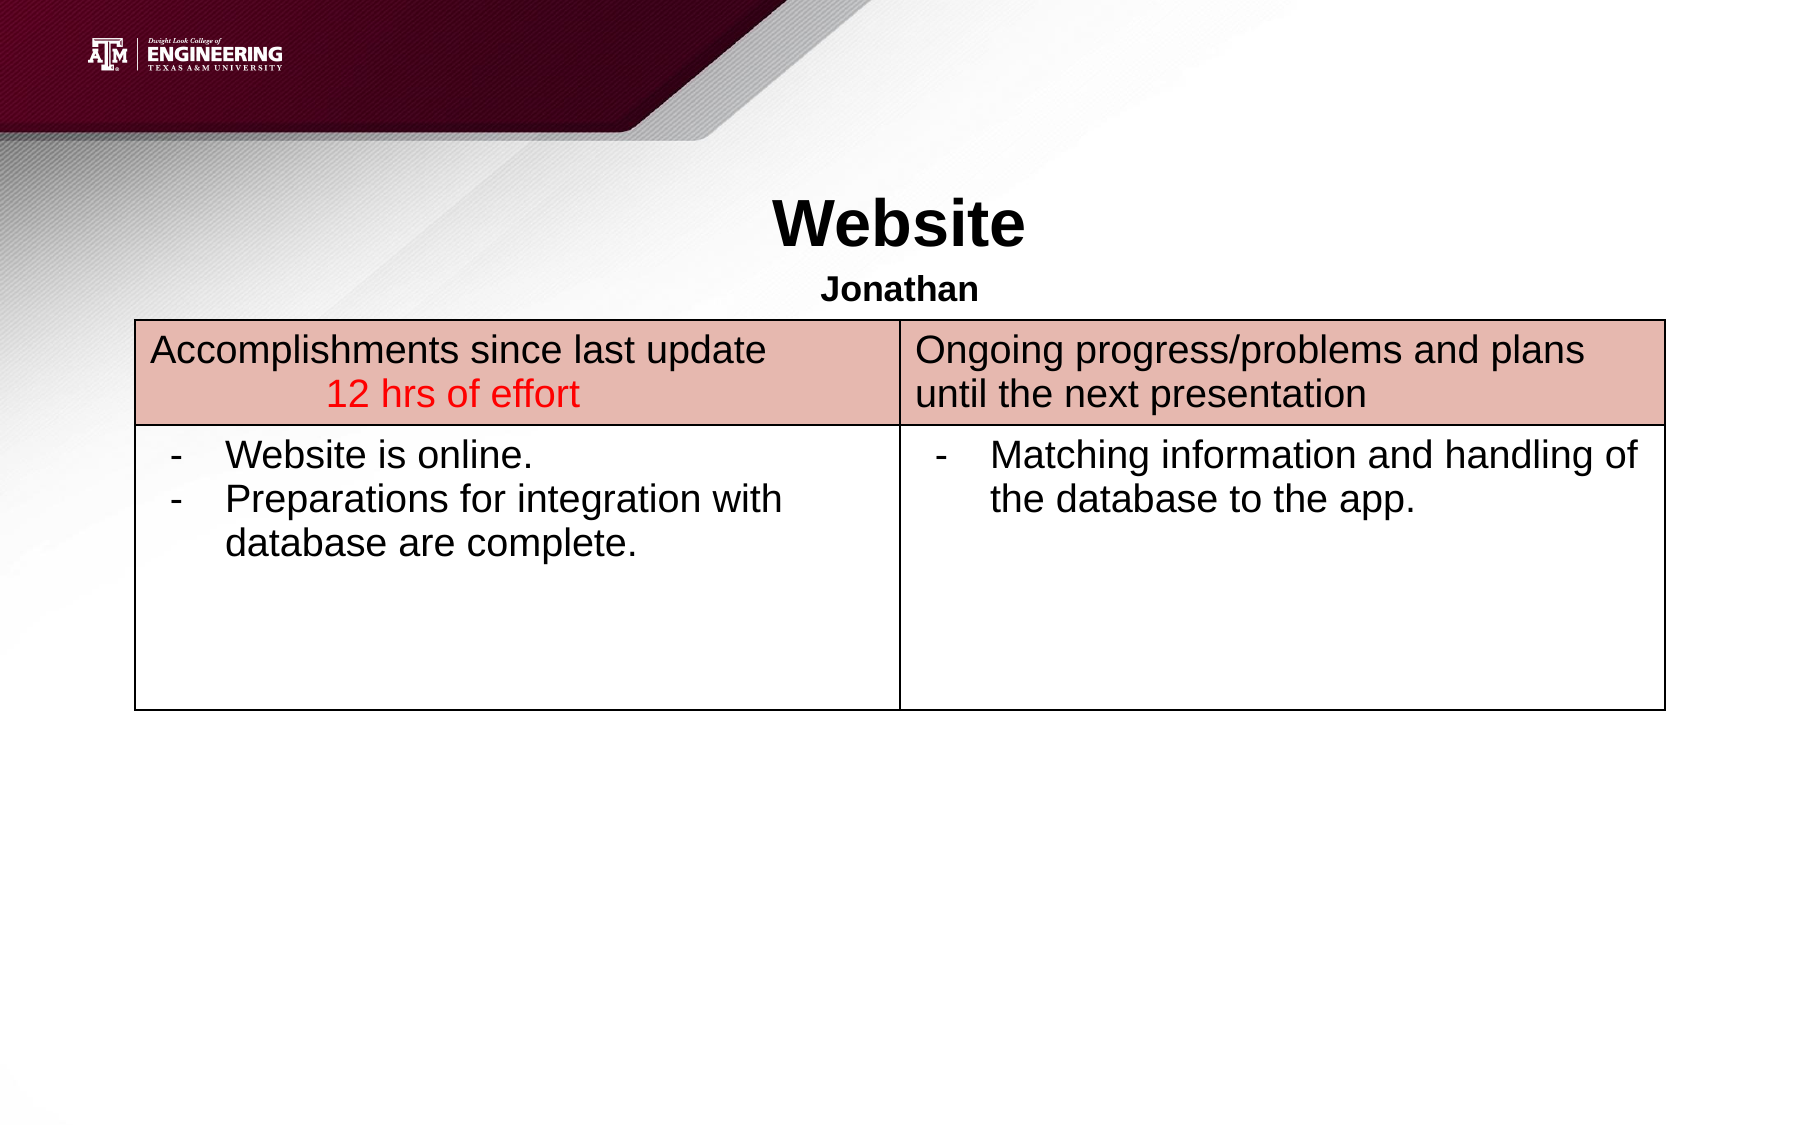

# Website
Jonathan
| Accomplishments since last update 12 hrs of effort | Ongoing progress/problems and plans until the next presentation |
| --- | --- |
| Website is online. Preparations for integration with database are complete. | Matching information and handling of the database to the app. |